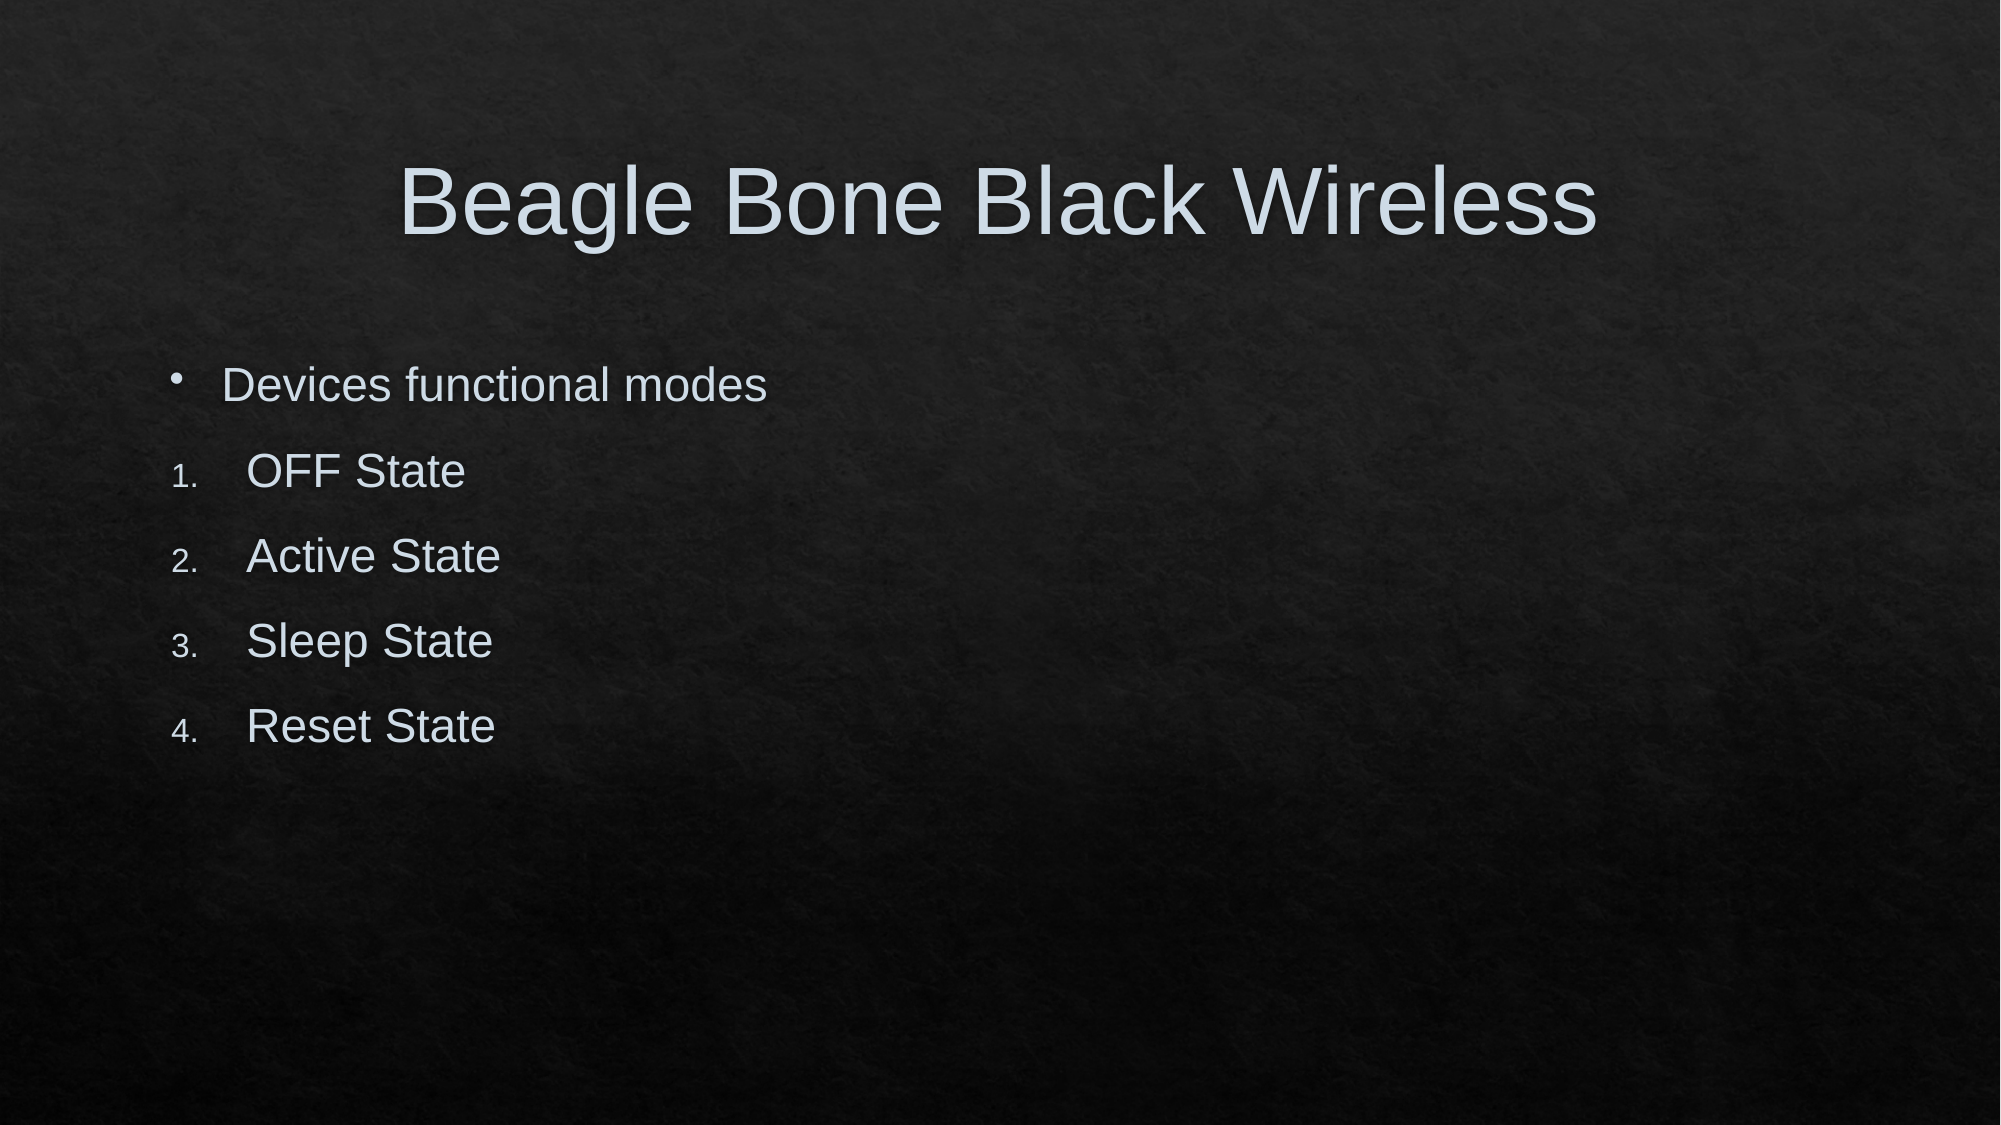

# Beagle Bone Black Wireless
Devices functional modes
OFF State
Active State
Sleep State
Reset State